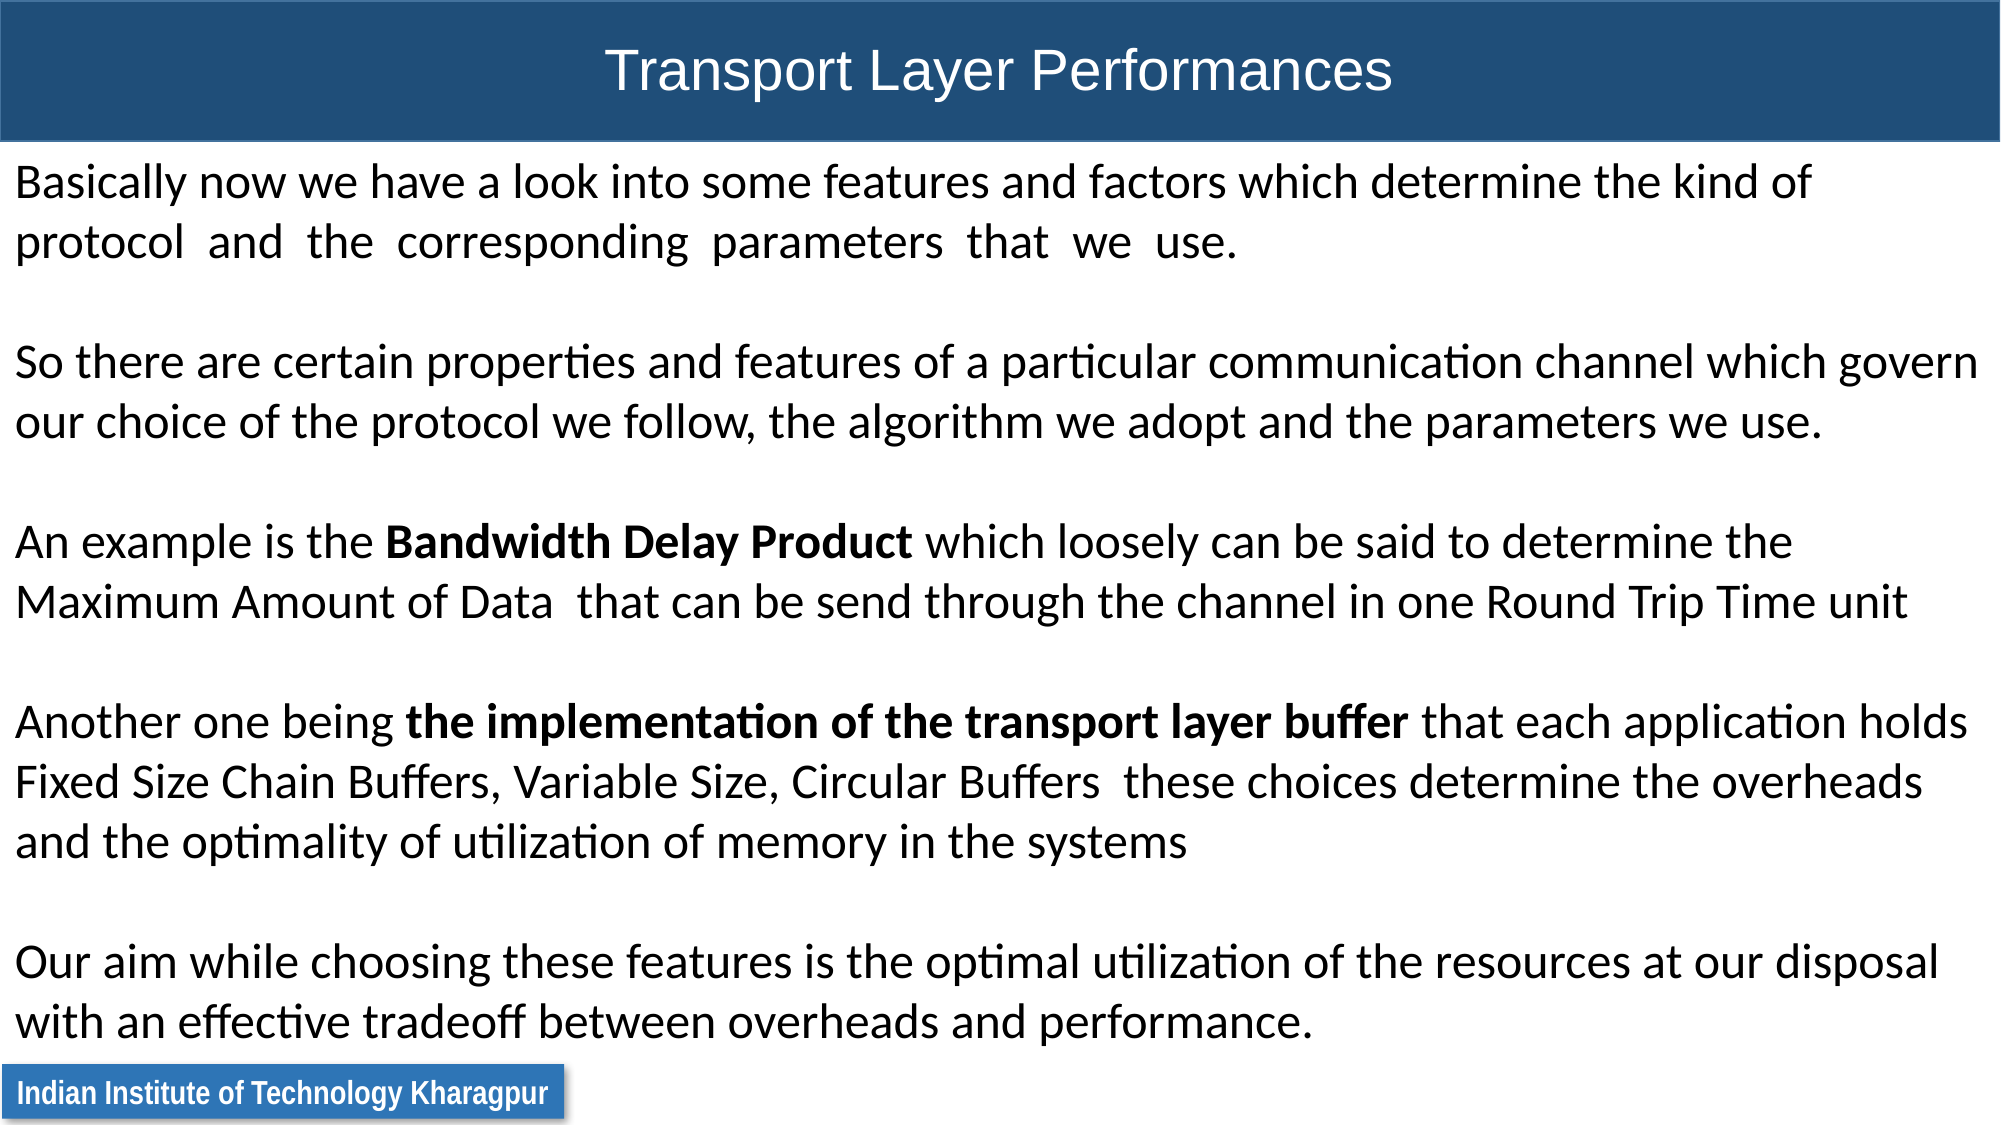

# Transport Layer Performances
Basically now we have a look into some features and factors which determine the kind of protocol  and  the  corresponding  parameters  that  we  use.

So there are certain properties and features of a particular communication channel which govern our choice of the protocol we follow, the algorithm we adopt and the parameters we use.

An example is the Bandwidth Delay Product which loosely can be said to determine the Maximum Amount of Data  that can be send through the channel in one Round Trip Time unit
Another one being the implementation of the transport layer buffer that each application holds
Fixed Size Chain Buffers, Variable Size, Circular Buffers  these choices determine the overheads and the optimality of utilization of memory in the systems
Our aim while choosing these features is the optimal utilization of the resources at our disposal with an effective tradeoff between overheads and performance.